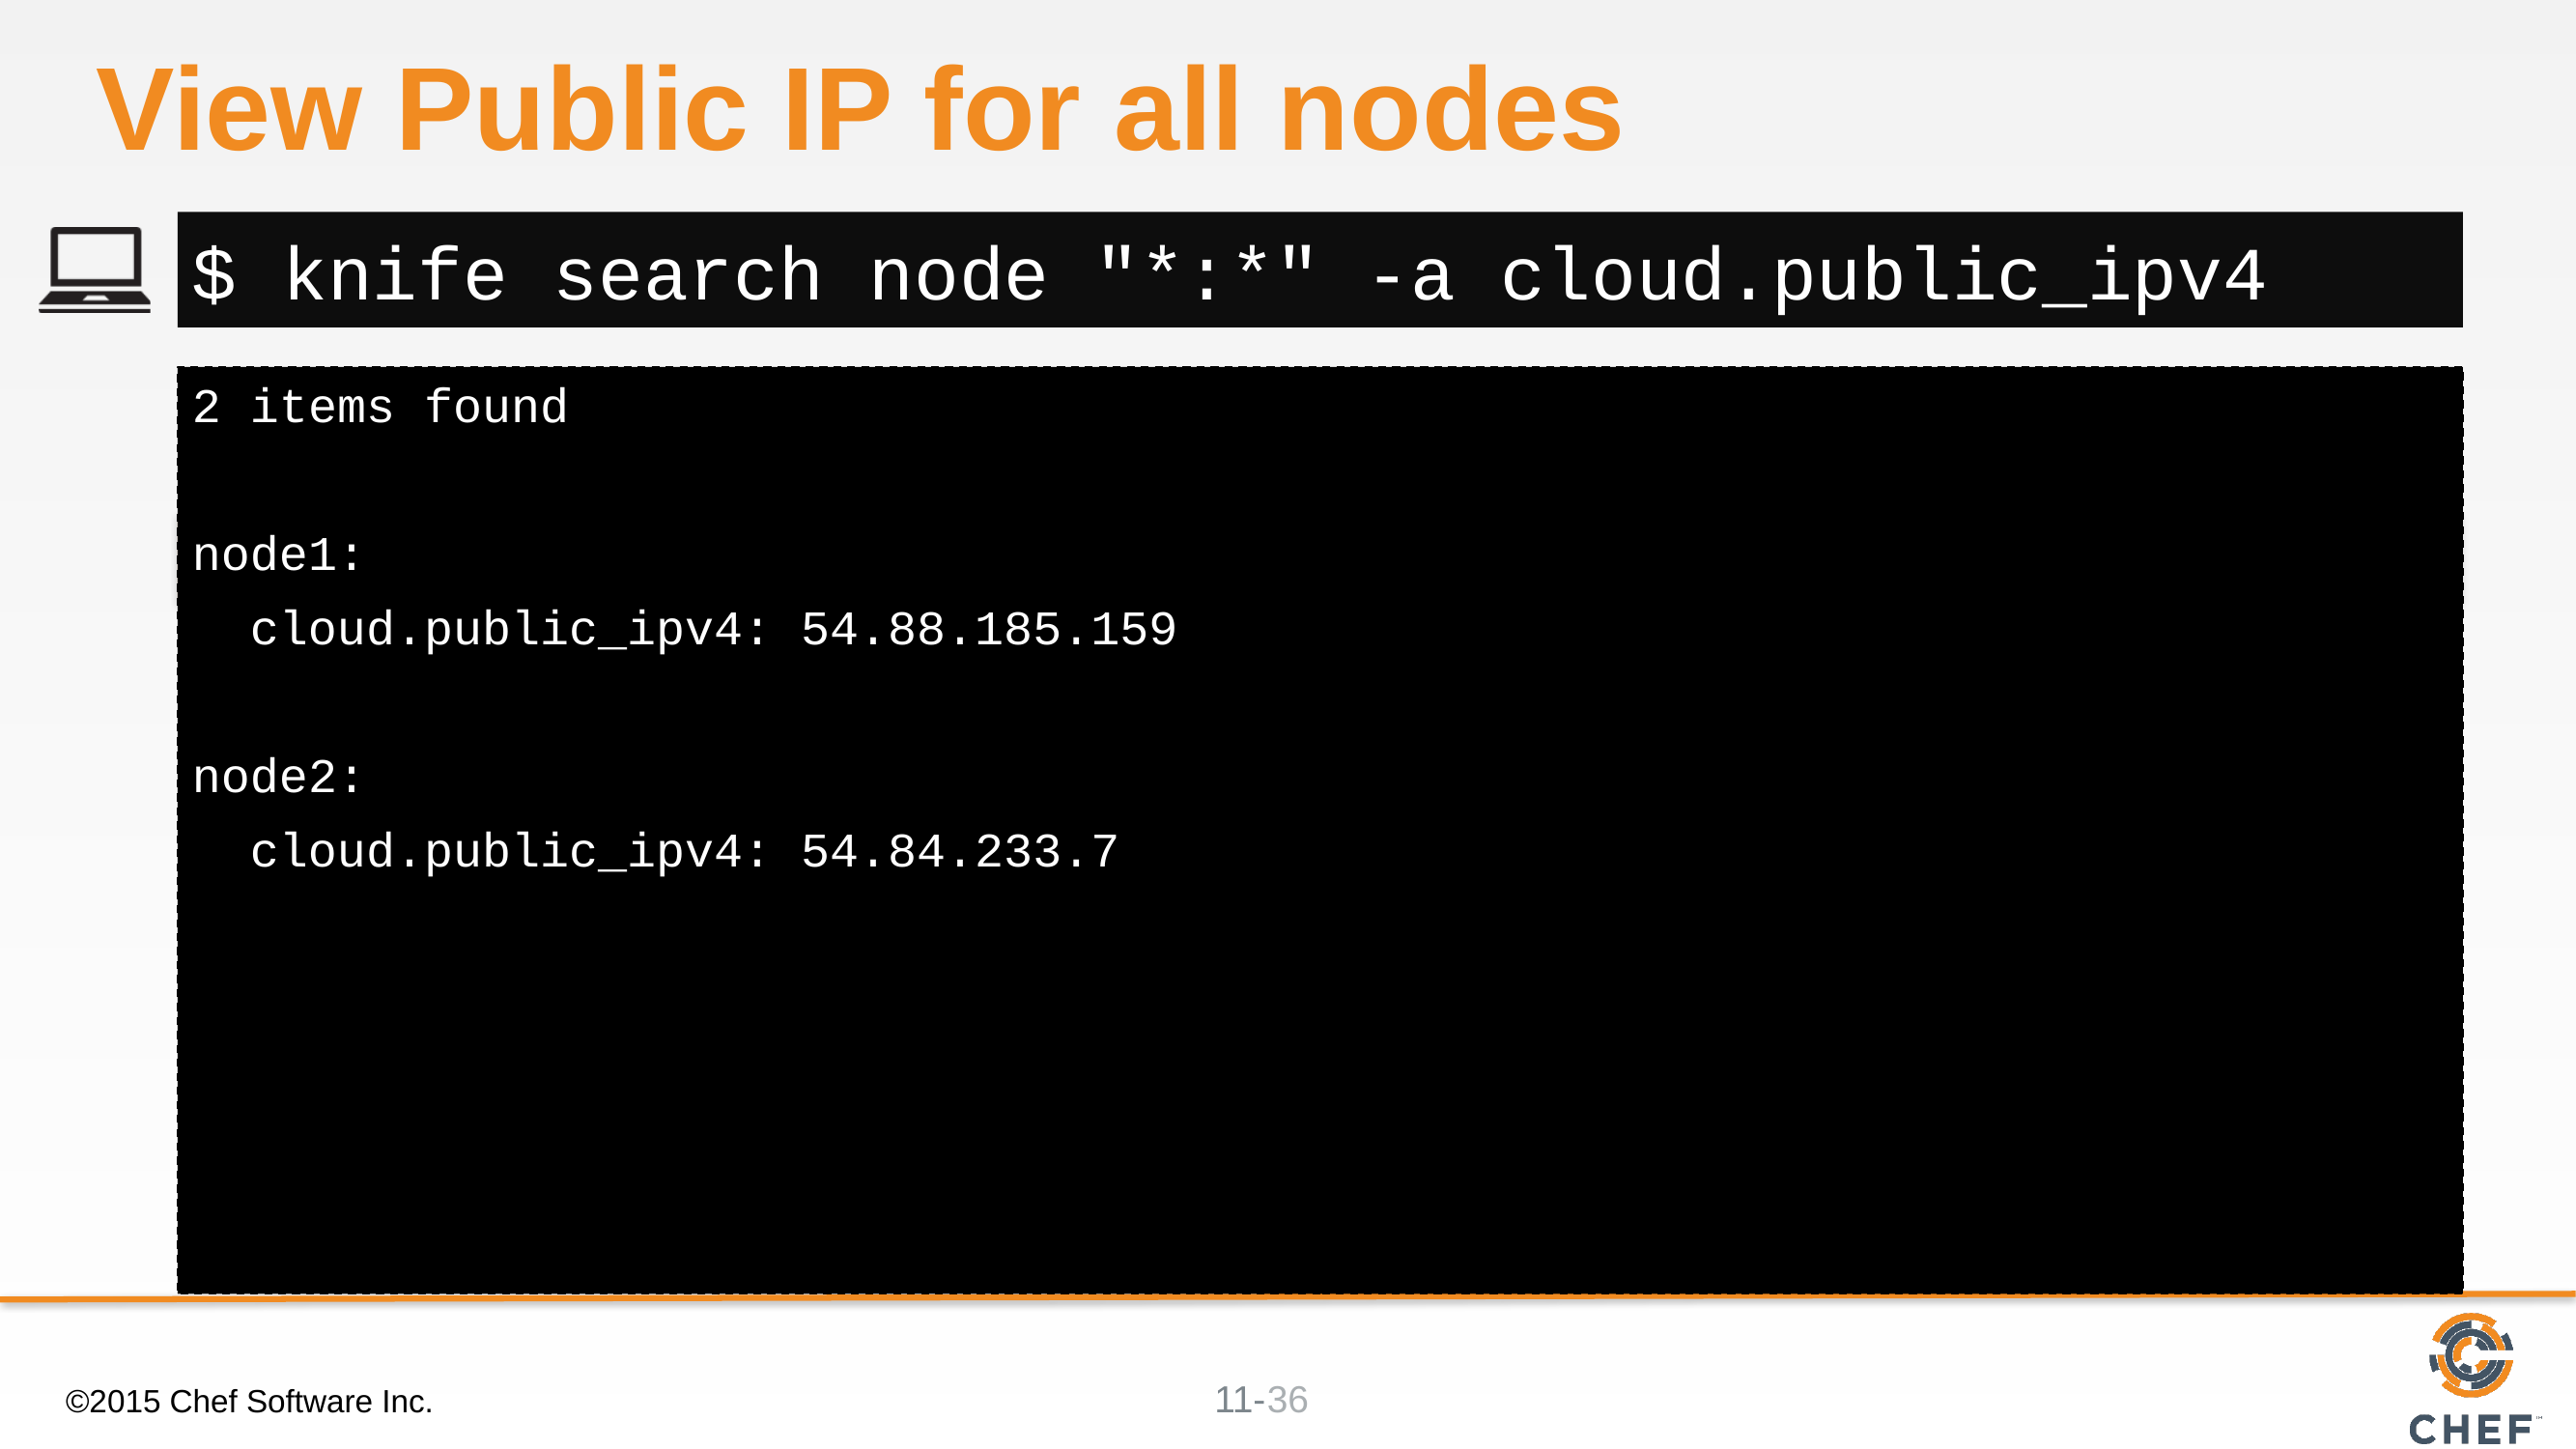

# View Public IP for all nodes
$ knife search node "*:*" -a cloud.public_ipv4
2 items found

node1:
  cloud.public_ipv4: 54.88.185.159

node2:
  cloud.public_ipv4: 54.84.233.7
©2015 Chef Software Inc.
36